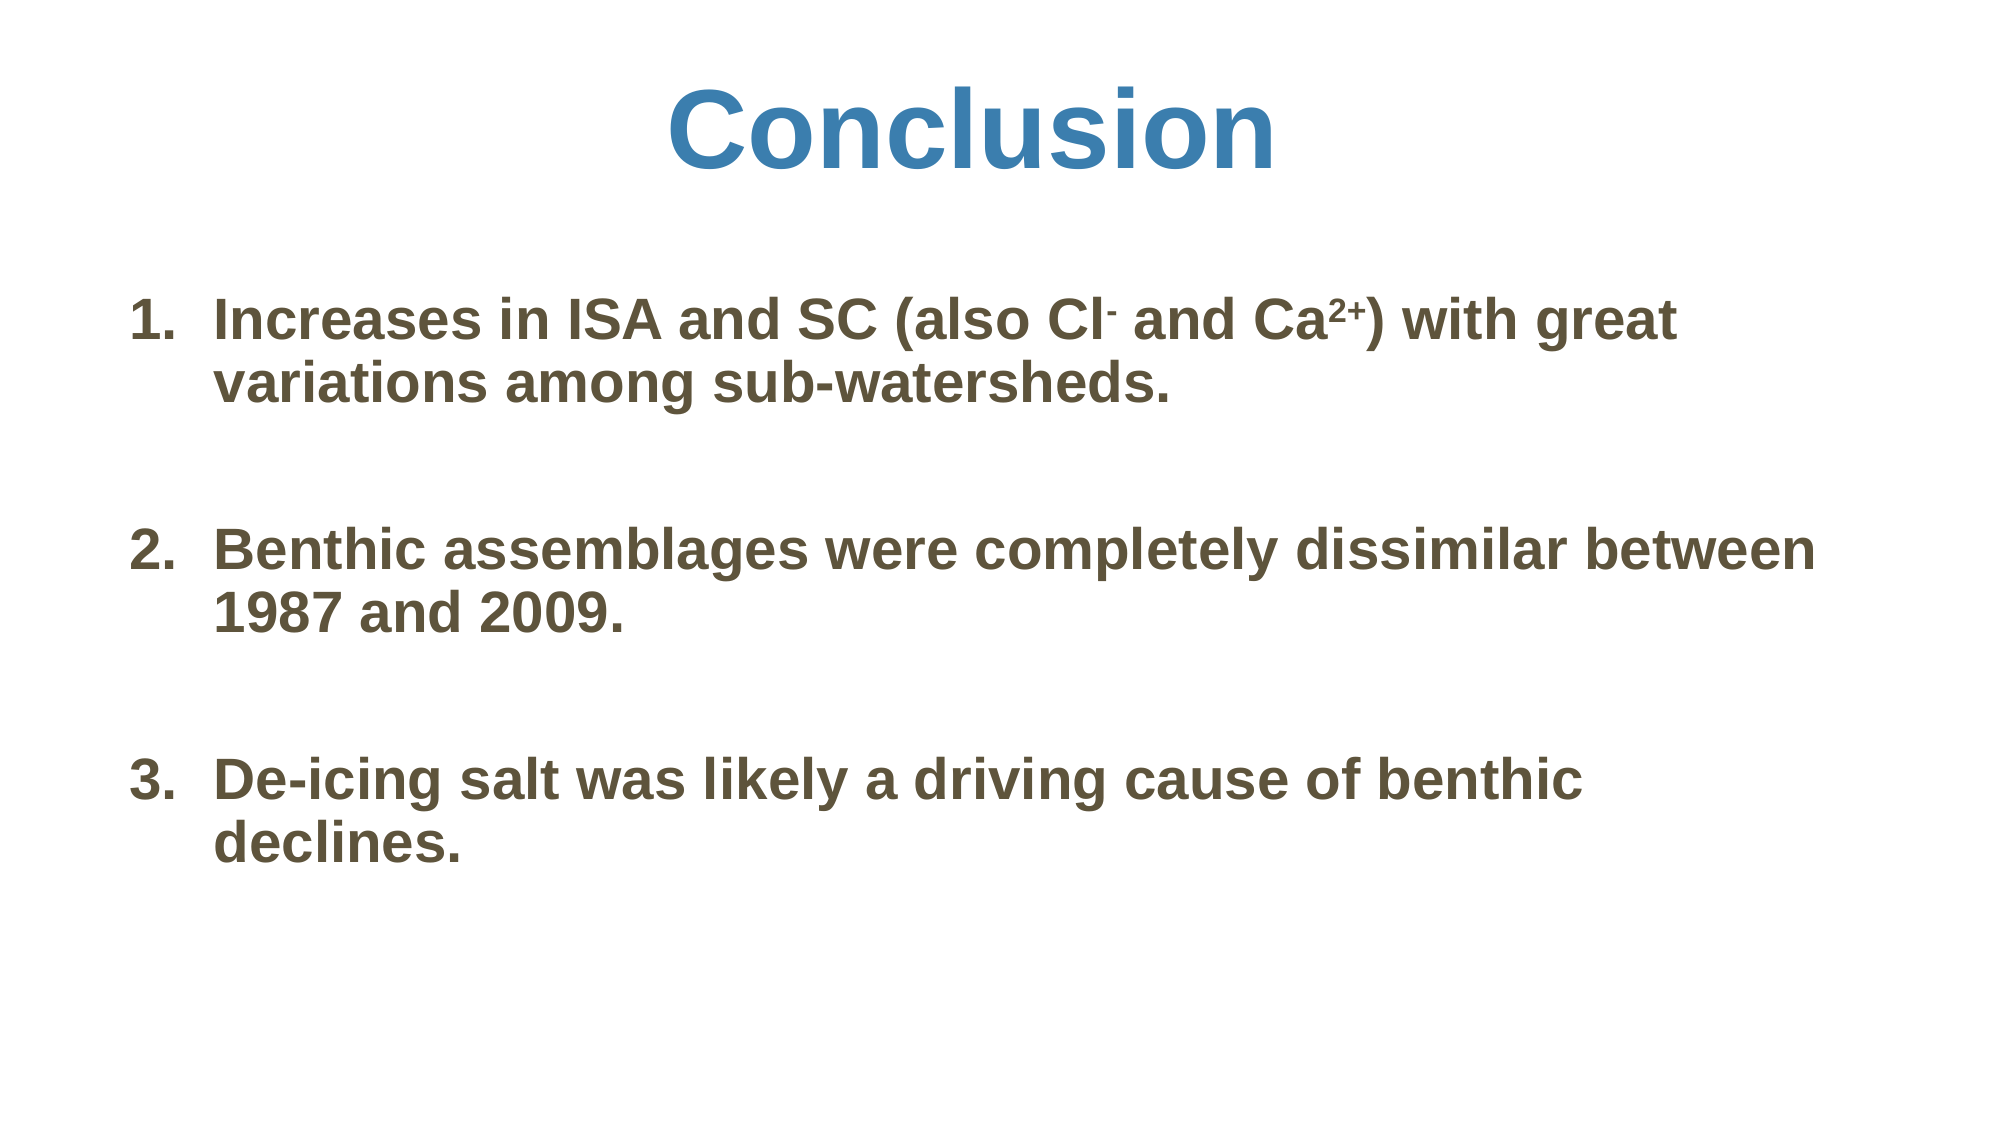

Conclusion
Increases in ISA and SC (also Cl- and Ca2+) with great variations among sub-watersheds.

Benthic assemblages were completely dissimilar between 1987 and 2009.

De-icing salt was likely a driving cause of benthic declines.